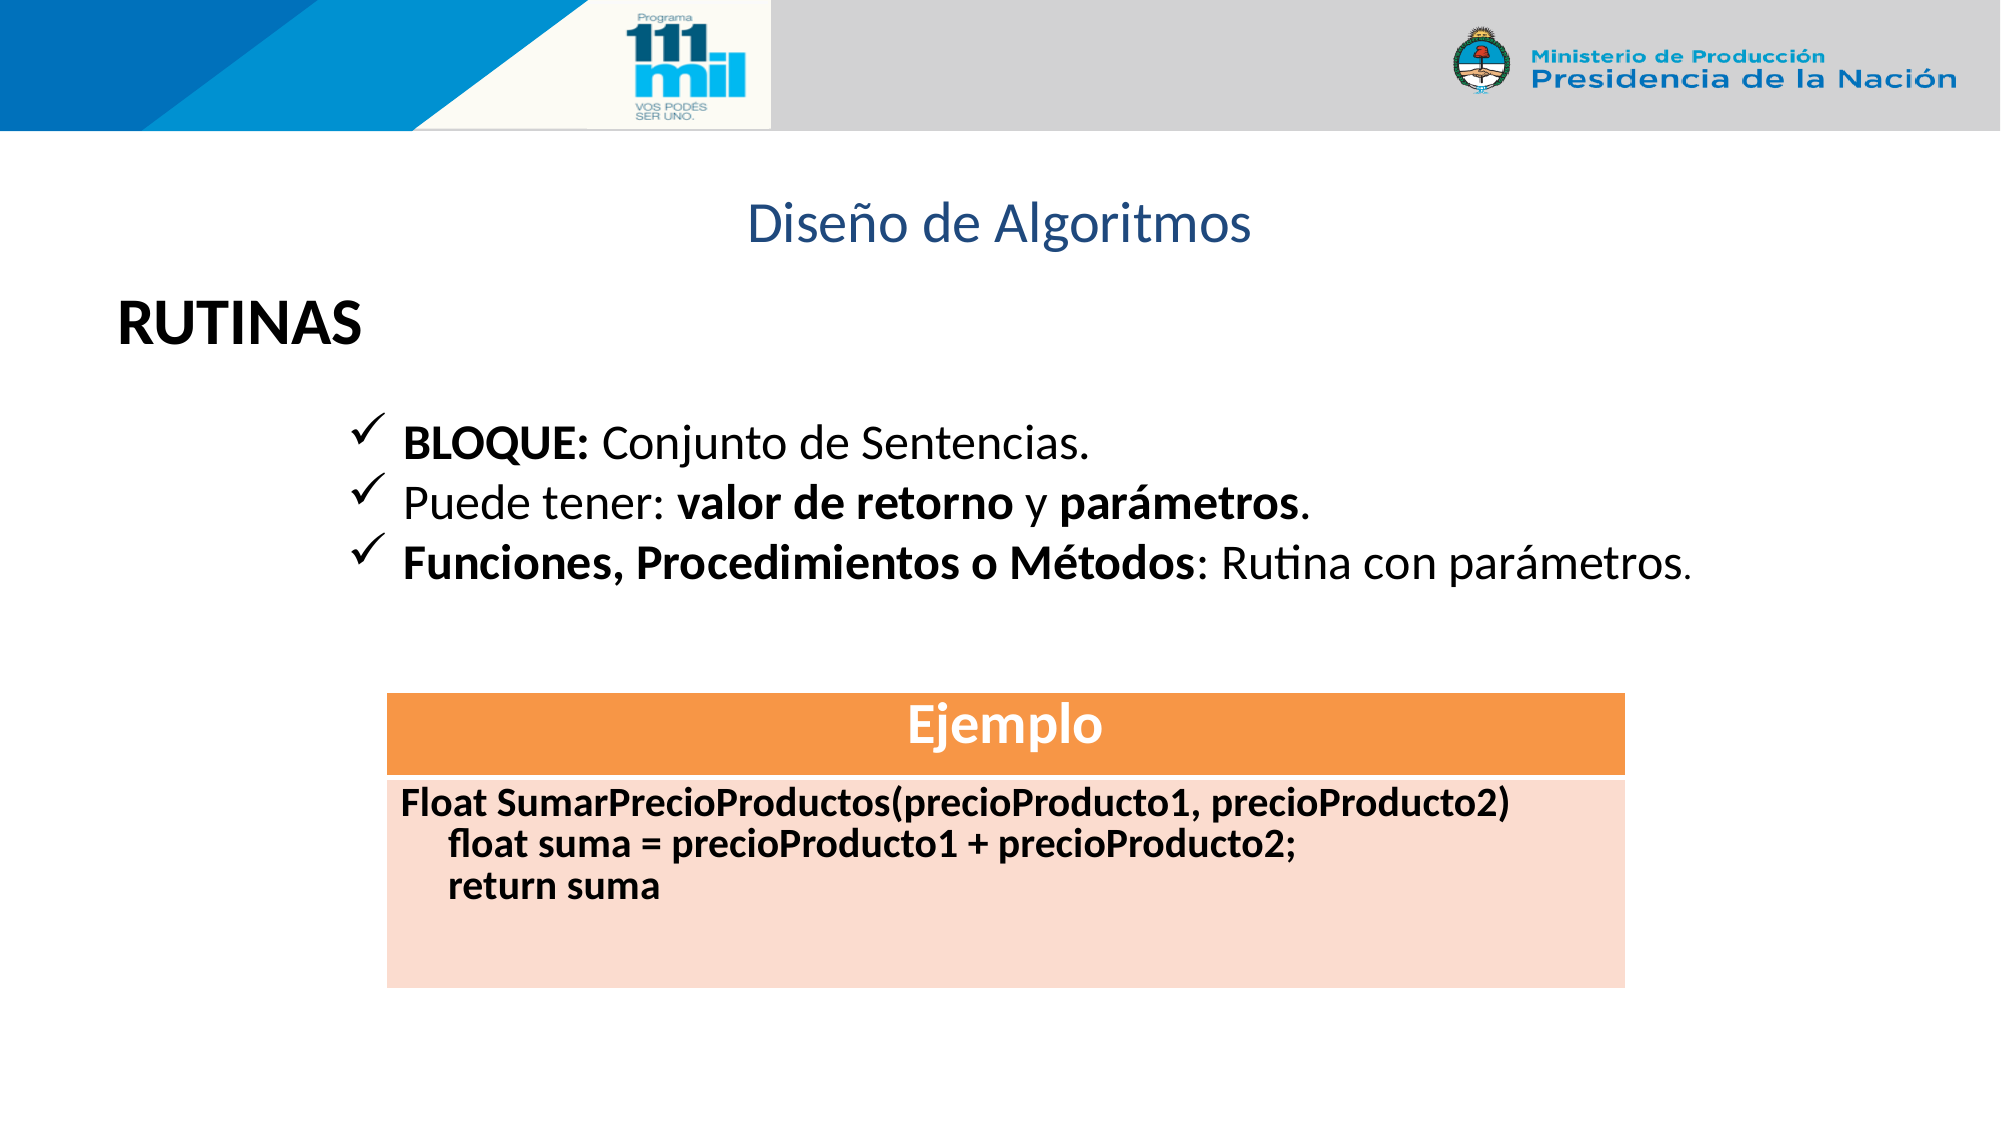

Diseño de Algoritmos

RUTINAS
BLOQUE: Conjunto de Sentencias.
Puede tener: valor de retorno y parámetros.
Funciones, Procedimientos o Métodos: Rutina con parámetros.
| Ejemplo |
| --- |
| Float SumarPrecioProductos(precioProducto1, precioProducto2) float suma = precioProducto1 + precioProducto2; return suma |